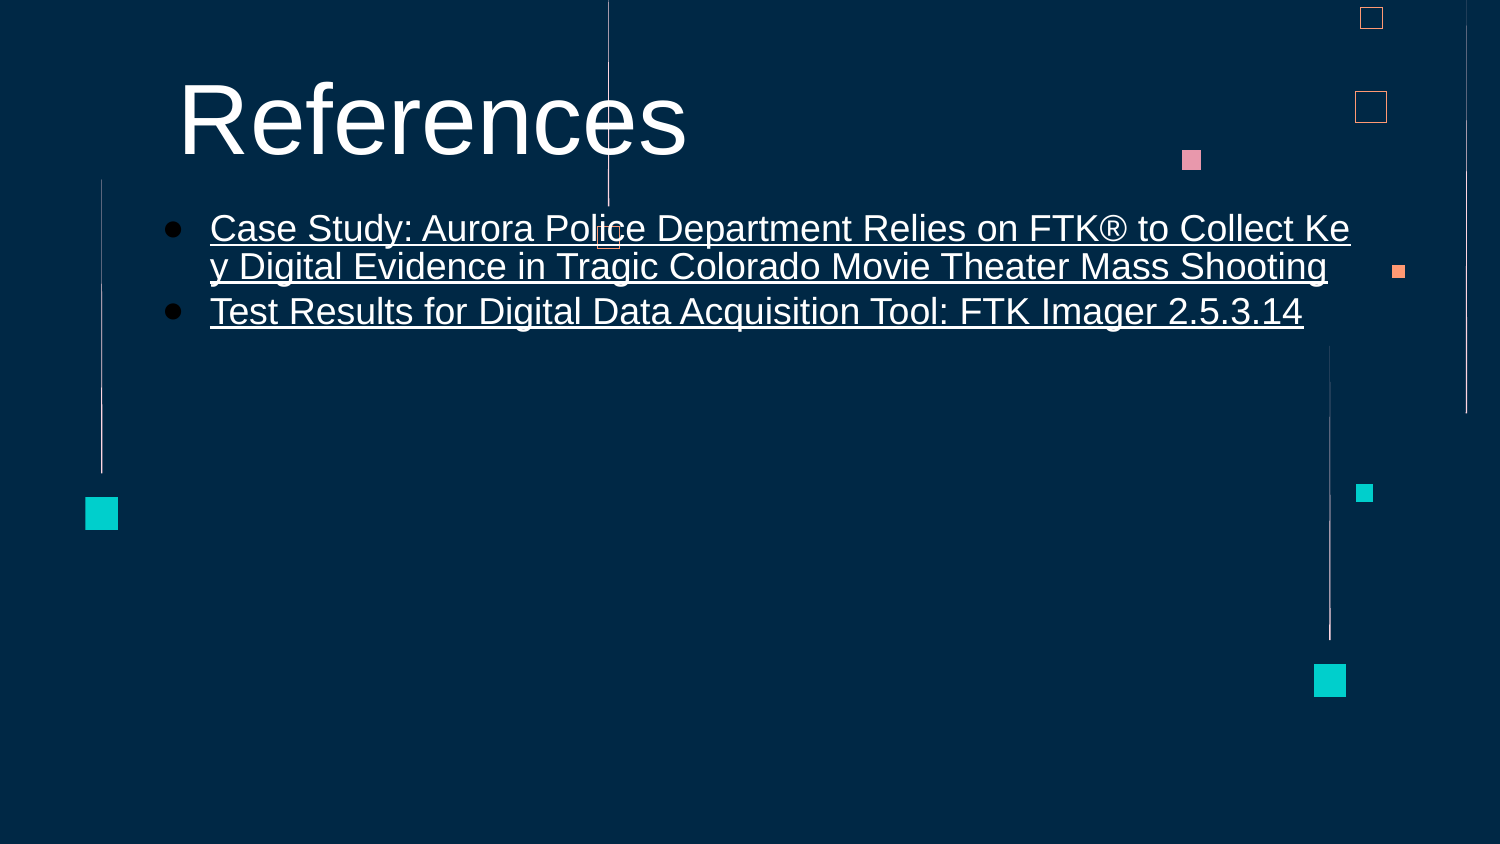

# References
Case Study: Aurora Police Department Relies on FTK® to Collect Key Digital Evidence in Tragic Colorado Movie Theater Mass Shooting
Test Results for Digital Data Acquisition Tool: FTK Imager 2.5.3.14